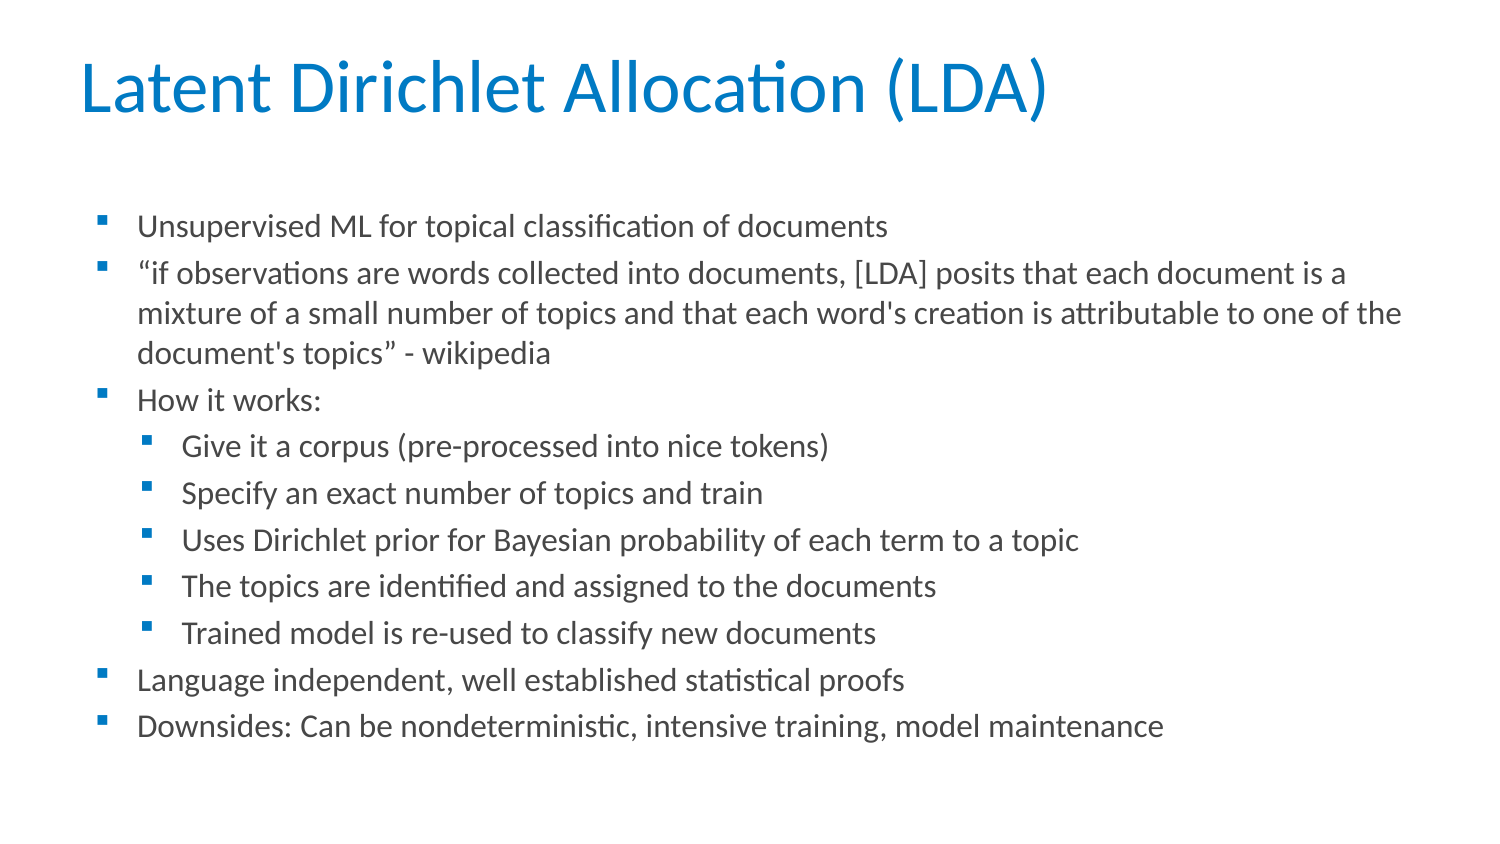

# Latent Dirichlet Allocation (LDA)
Unsupervised ML for topical classification of documents
“if observations are words collected into documents, [LDA] posits that each document is a mixture of a small number of topics and that each word's creation is attributable to one of the document's topics” - wikipedia
How it works:
Give it a corpus (pre-processed into nice tokens)
Specify an exact number of topics and train
Uses Dirichlet prior for Bayesian probability of each term to a topic
The topics are identified and assigned to the documents
Trained model is re-used to classify new documents
Language independent, well established statistical proofs
Downsides: Can be nondeterministic, intensive training, model maintenance